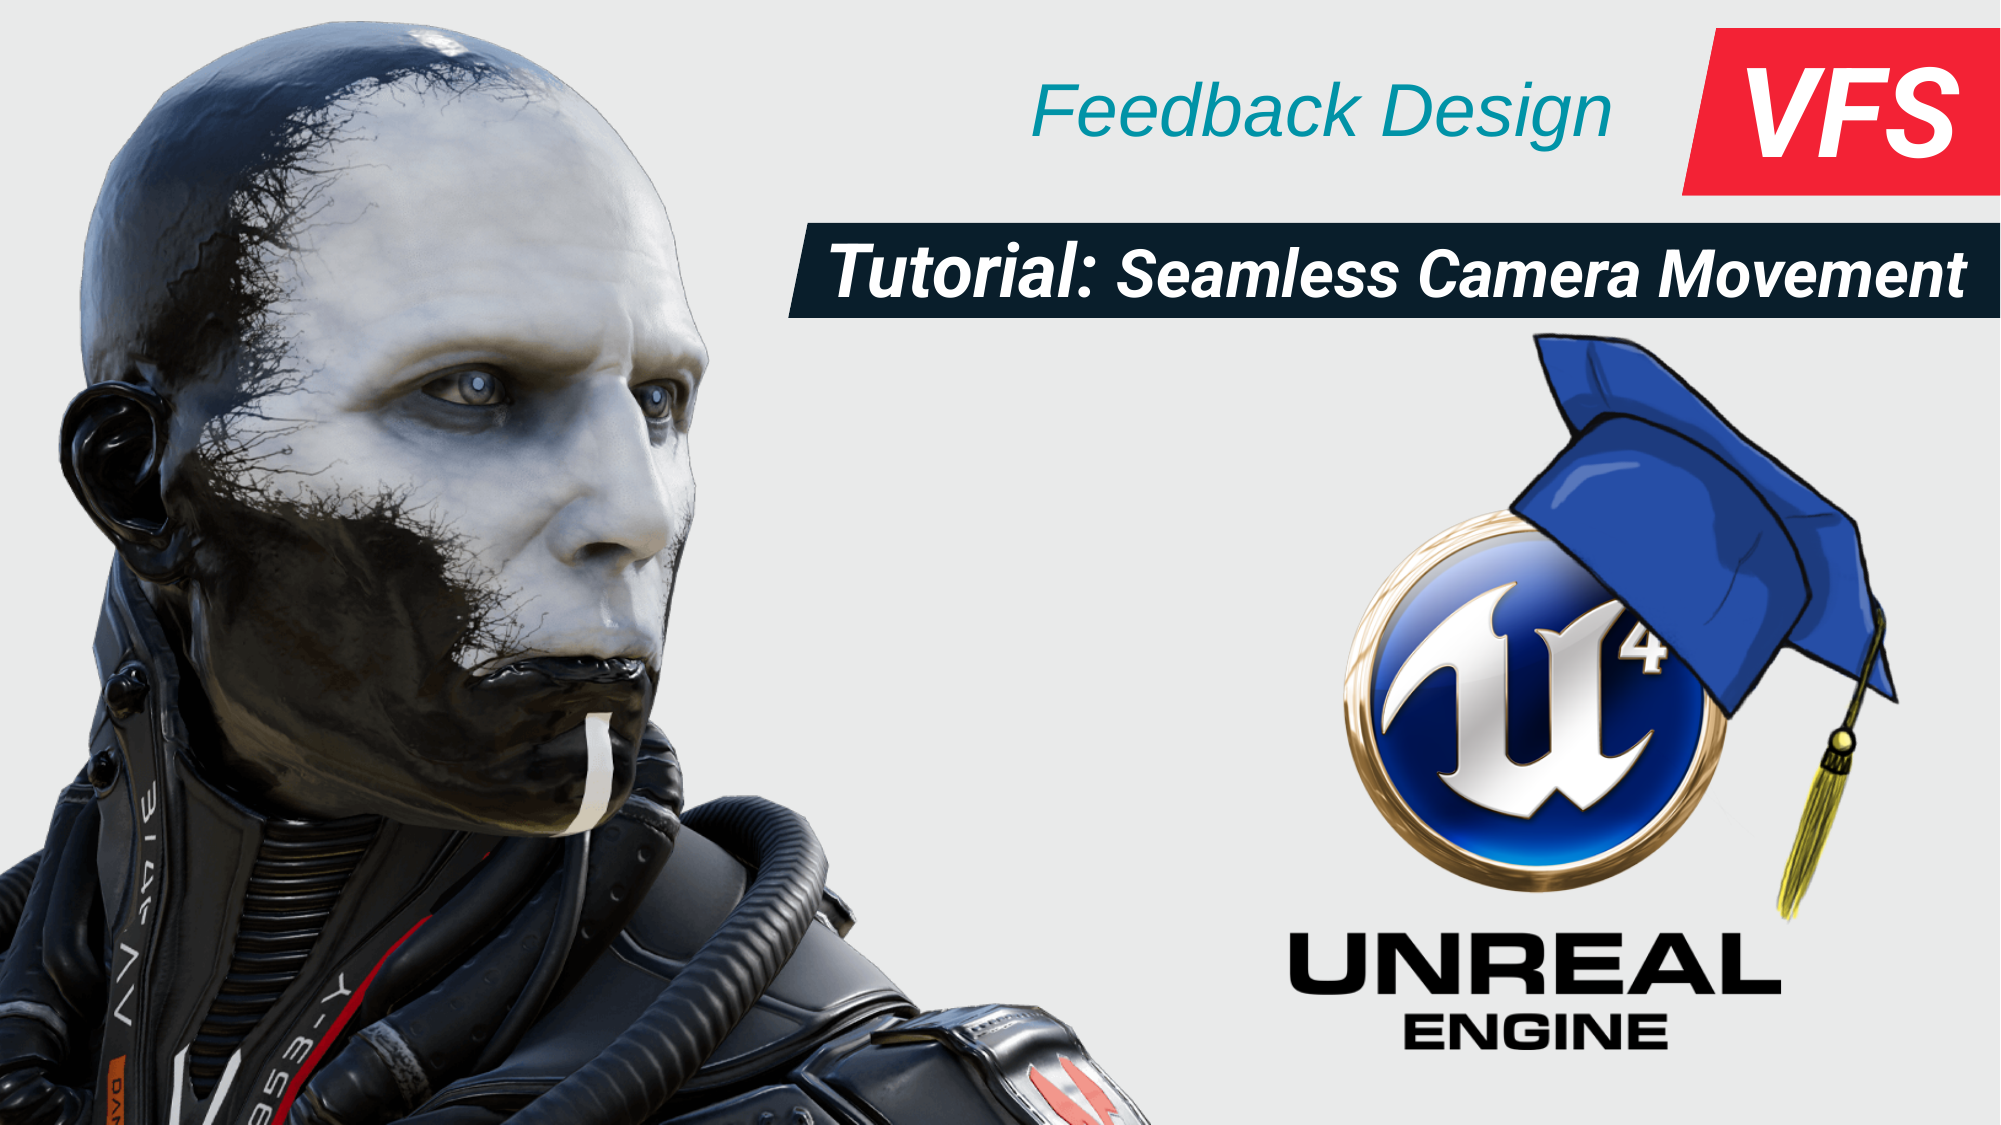

# Feedback Design
Tutorial: Seamless Camera Movement